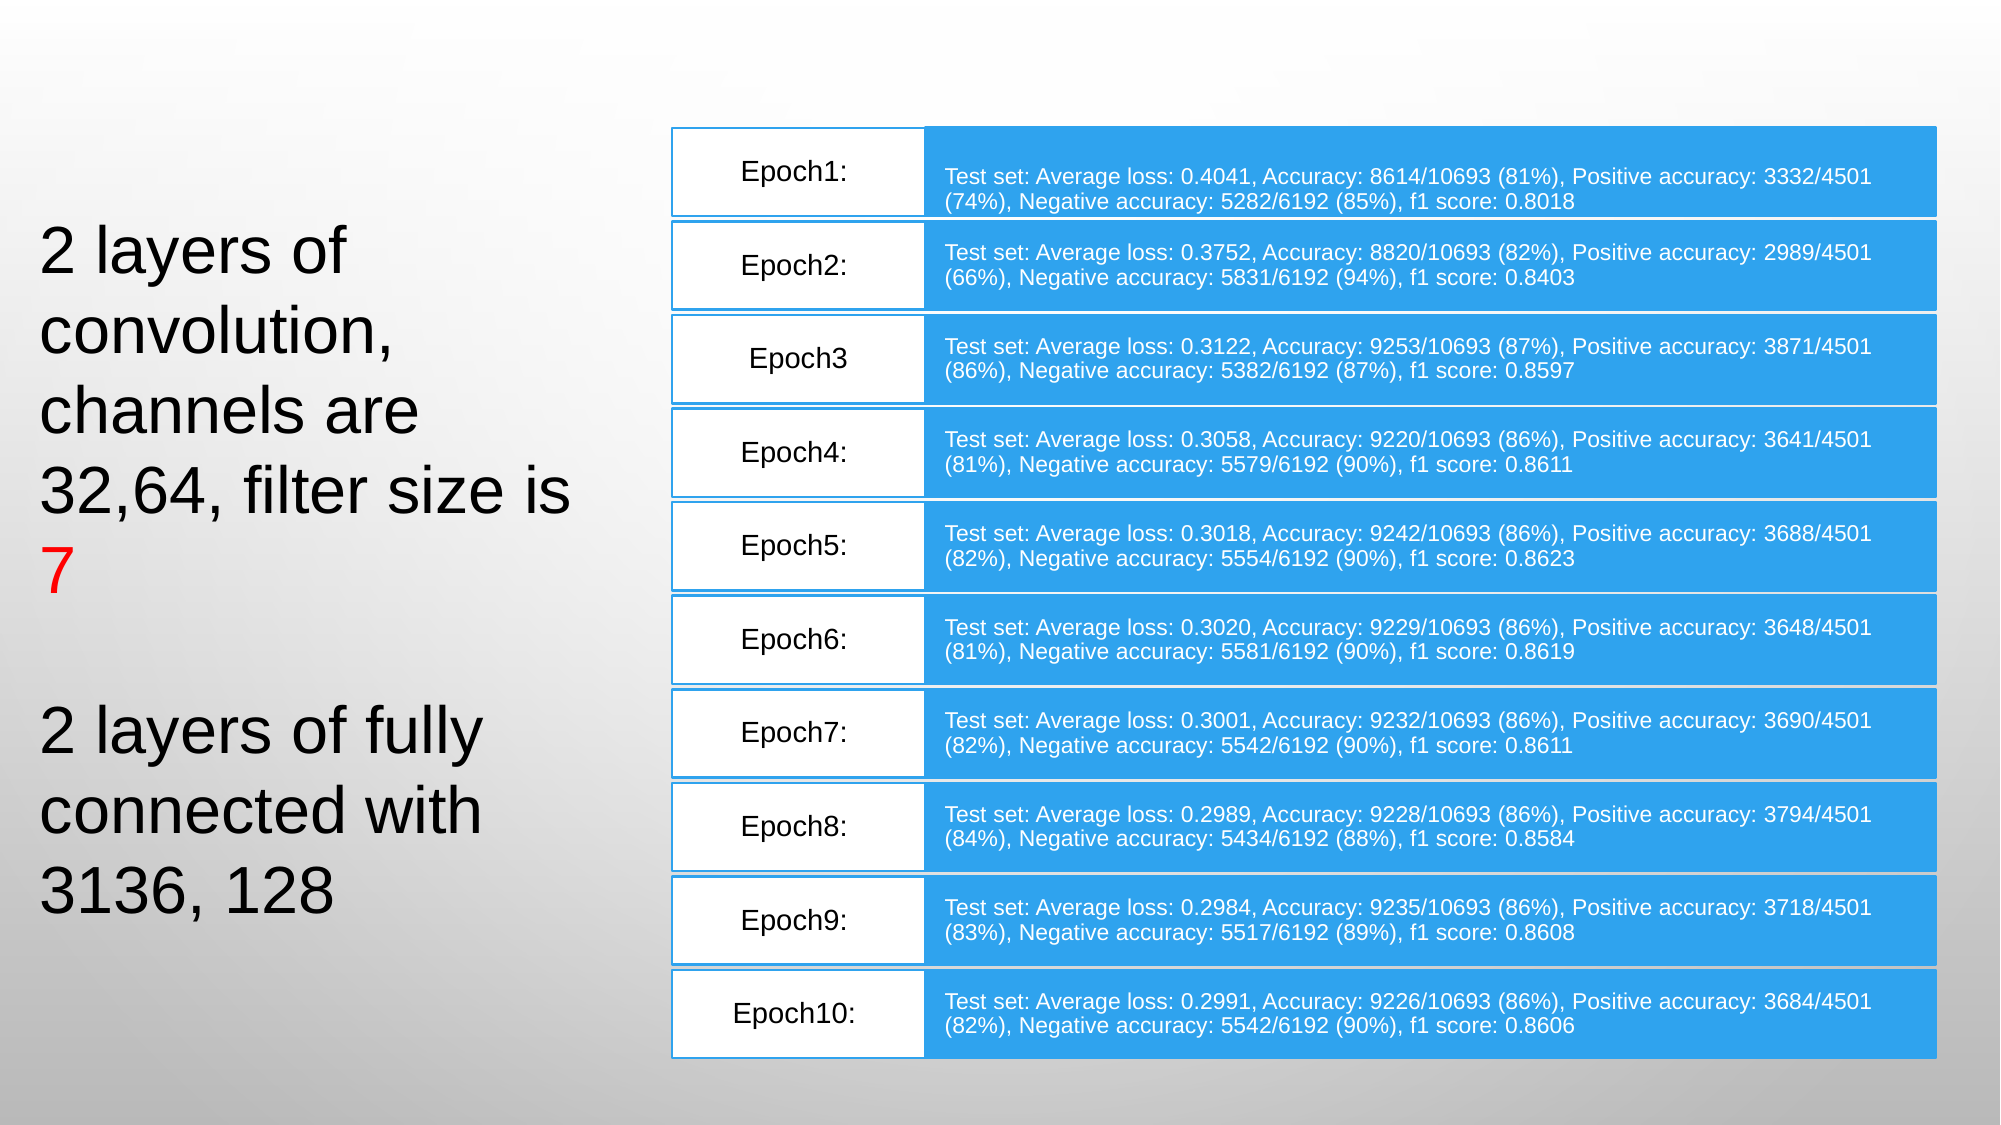

Test set: Average loss: 0.4041, Accuracy: 8614/10693 (81%), Positive accuracy: 3332/4501 (74%), Negative accuracy: 5282/6192 (85%), f1 score: 0.8018
Epoch1:
Test set: Average loss: 0.3752, Accuracy: 8820/10693 (82%), Positive accuracy: 2989/4501 (66%), Negative accuracy: 5831/6192 (94%), f1 score: 0.8403
Epoch2:
Test set: Average loss: 0.3122, Accuracy: 9253/10693 (87%), Positive accuracy: 3871/4501 (86%), Negative accuracy: 5382/6192 (87%), f1 score: 0.8597
Epoch3
Test set: Average loss: 0.3058, Accuracy: 9220/10693 (86%), Positive accuracy: 3641/4501 (81%), Negative accuracy: 5579/6192 (90%), f1 score: 0.8611
Epoch4:
Test set: Average loss: 0.3018, Accuracy: 9242/10693 (86%), Positive accuracy: 3688/4501 (82%), Negative accuracy: 5554/6192 (90%), f1 score: 0.8623
Epoch5:
Test set: Average loss: 0.3020, Accuracy: 9229/10693 (86%), Positive accuracy: 3648/4501 (81%), Negative accuracy: 5581/6192 (90%), f1 score: 0.8619
Epoch6:
Test set: Average loss: 0.3001, Accuracy: 9232/10693 (86%), Positive accuracy: 3690/4501 (82%), Negative accuracy: 5542/6192 (90%), f1 score: 0.8611
Epoch7:
Test set: Average loss: 0.2989, Accuracy: 9228/10693 (86%), Positive accuracy: 3794/4501 (84%), Negative accuracy: 5434/6192 (88%), f1 score: 0.8584
Epoch8:
Test set: Average loss: 0.2984, Accuracy: 9235/10693 (86%), Positive accuracy: 3718/4501 (83%), Negative accuracy: 5517/6192 (89%), f1 score: 0.8608
Epoch9:
Test set: Average loss: 0.2991, Accuracy: 9226/10693 (86%), Positive accuracy: 3684/4501 (82%), Negative accuracy: 5542/6192 (90%), f1 score: 0.8606
Epoch10:
#
2 layers of convolution, channels are 32,64, filter size is 7

2 layers of fully connected with 3136, 128